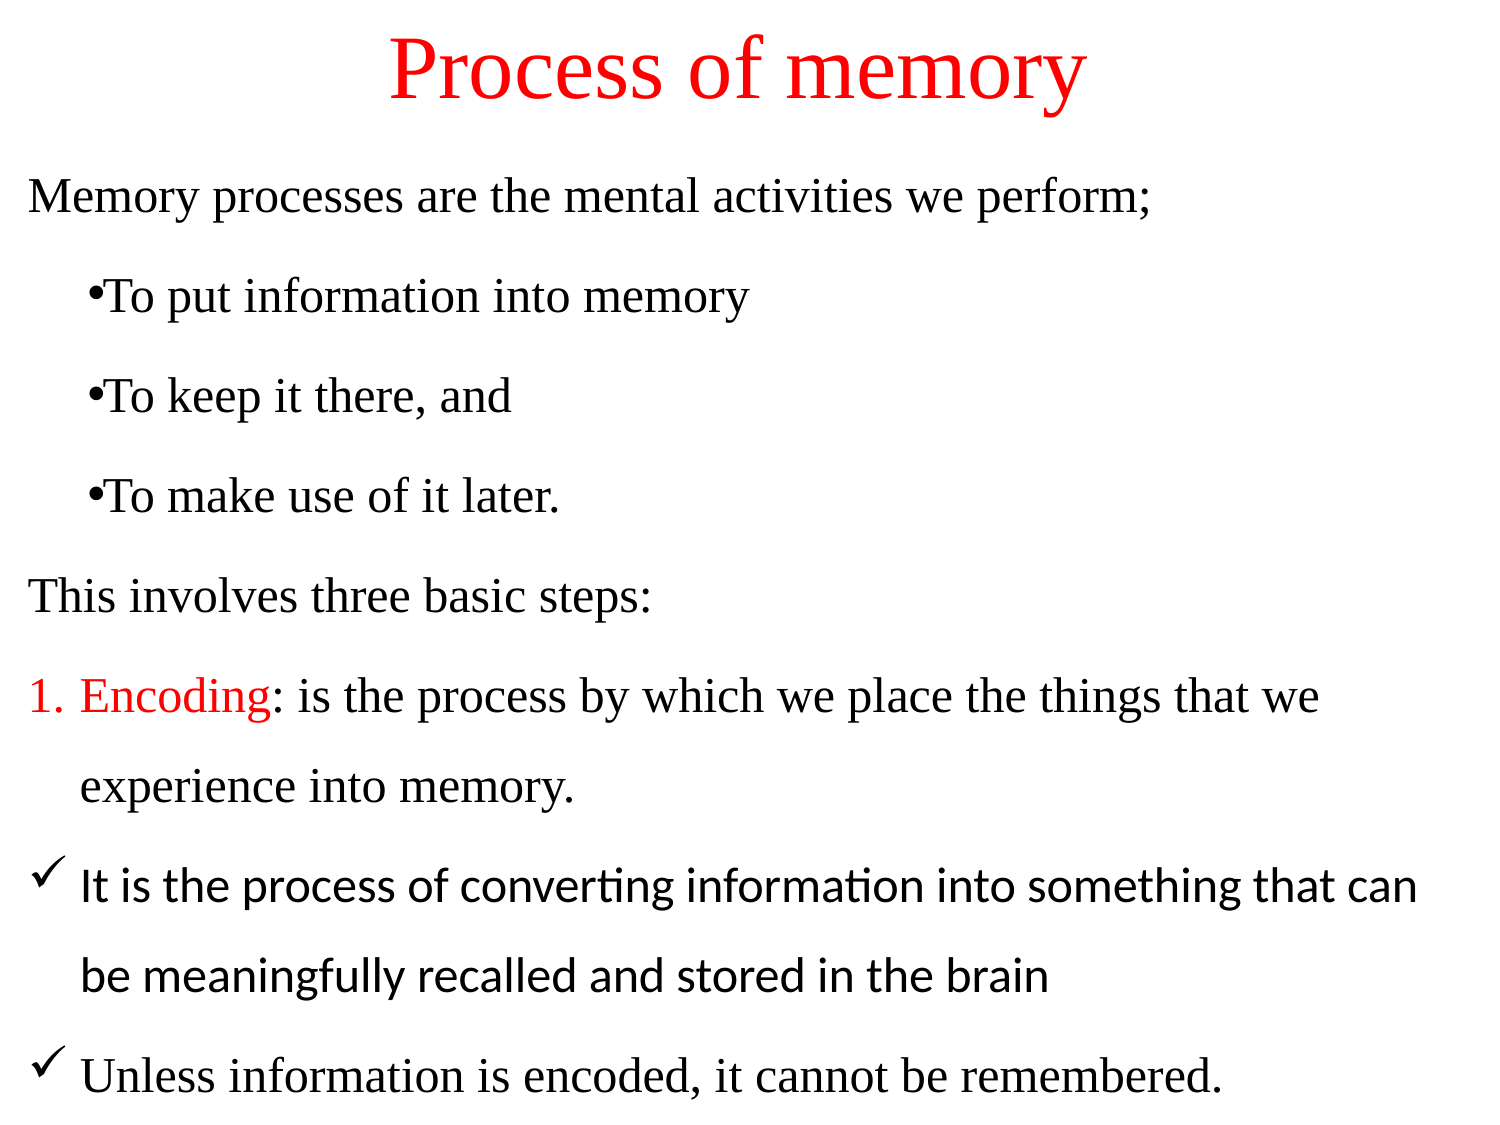

# Process of memory
Memory processes are the mental activities we perform;
To put information into memory
To keep it there, and
To make use of it later.
This involves three basic steps:
Encoding: is the process by which we place the things that we experience into memory.
It is the process of converting information into something that can be meaningfully recalled and stored in the brain
Unless information is encoded, it cannot be remembered.